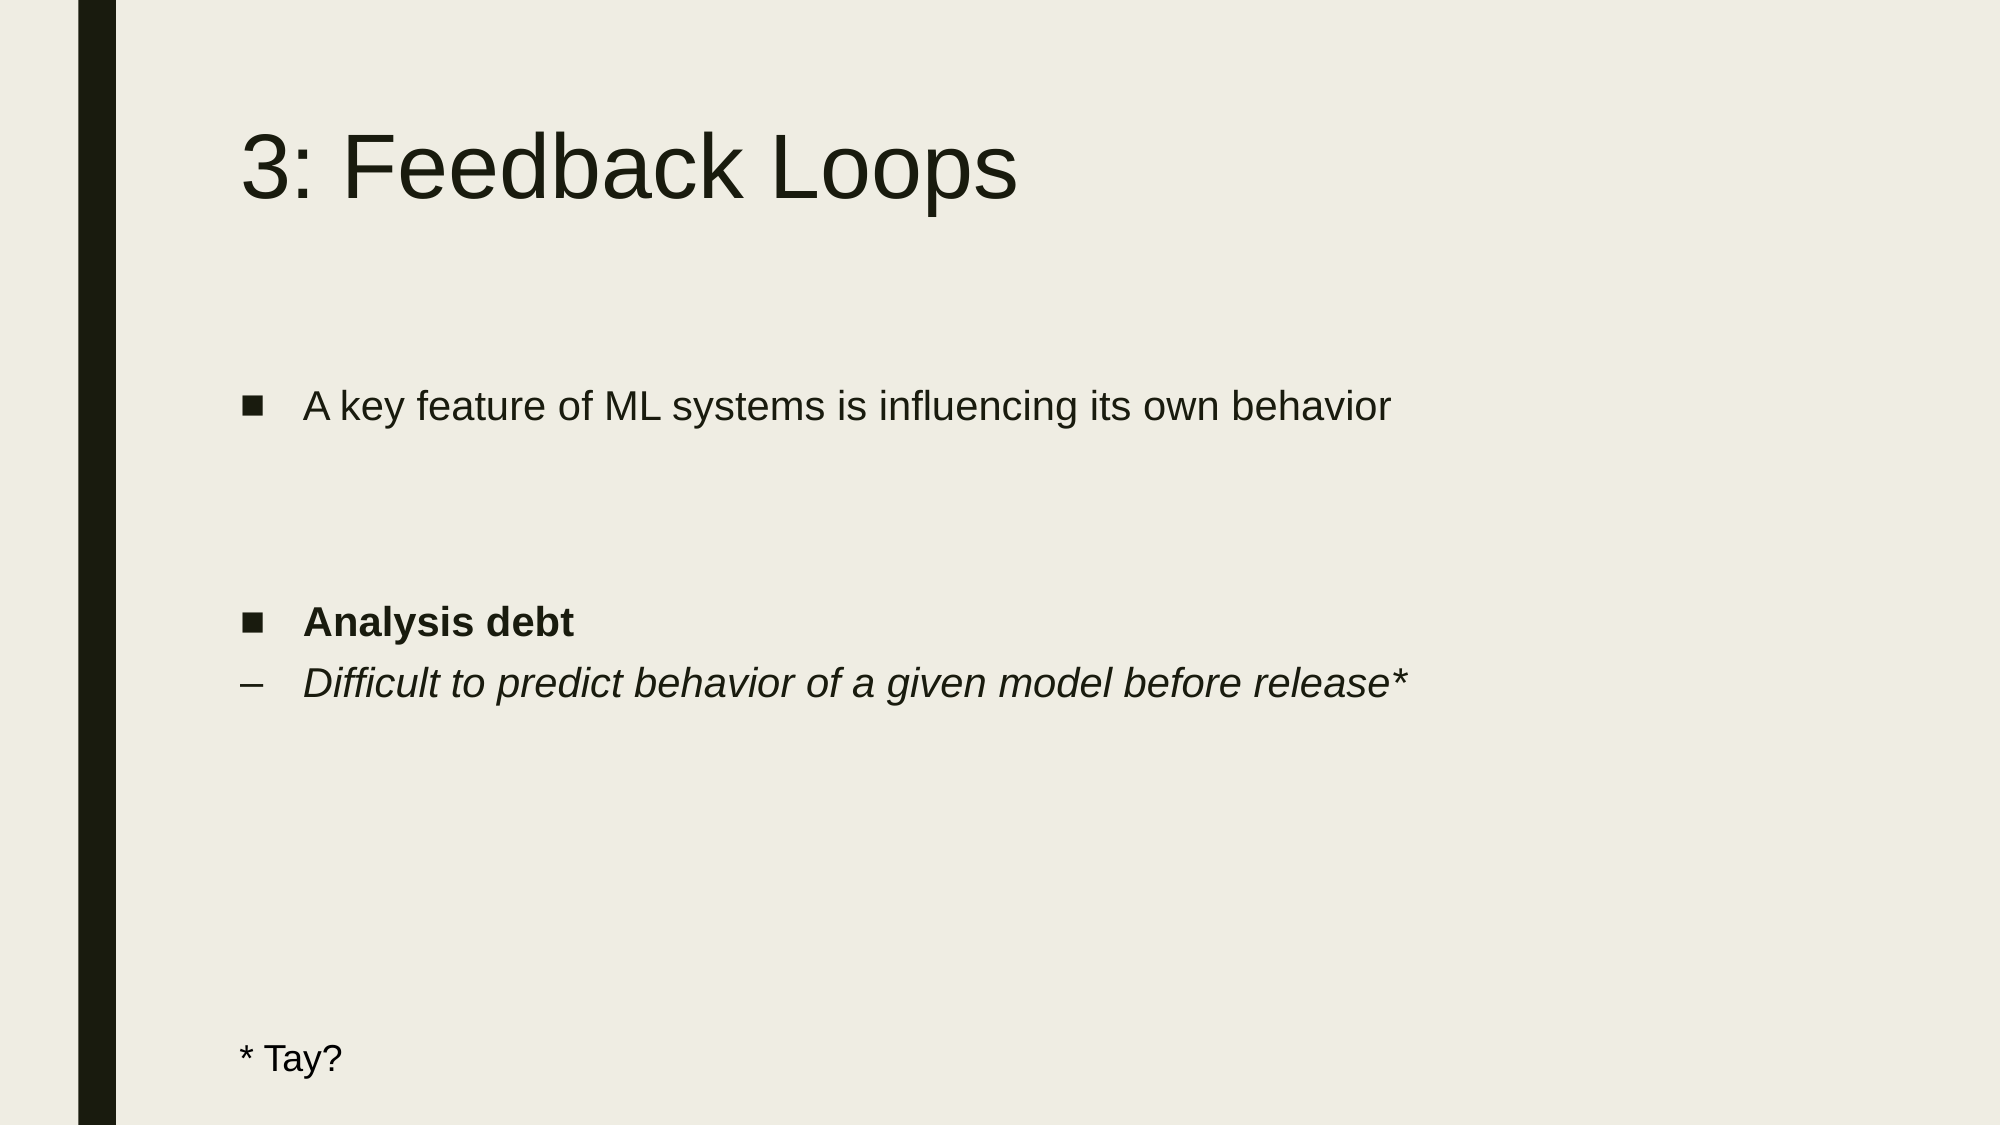

# 3: Feedback Loops
A key feature of ML systems is influencing its own behavior

Analysis debt
Difficult to predict behavior of a given model before release*
* Tay?